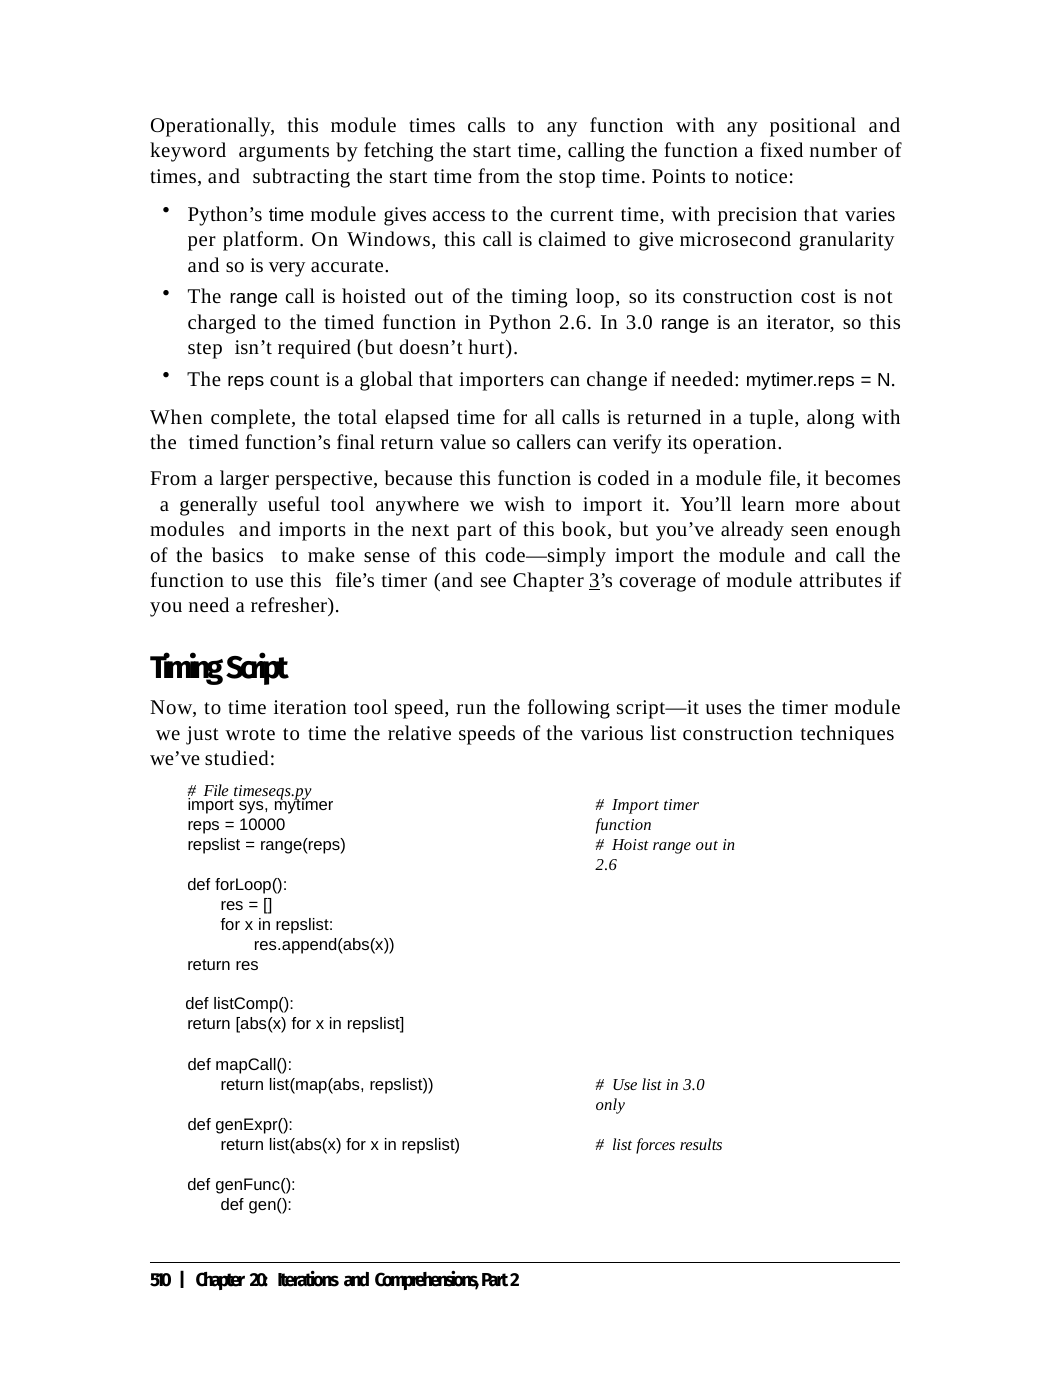

Operationally, this module times calls to any function with any positional and keyword  arguments by fetching the start time, calling the function a fixed number of times, and  subtracting the start time from the stop time. Points to notice:
Python’s time module gives access to the current time, with precision that varies  per platform. On Windows, this call is claimed to give microsecond granularity  and so is very accurate.
The range call is hoisted out of the timing loop, so its construction cost is not  charged to the timed function in Python 2.6. In 3.0 range is an iterator, so this step  isn’t required (but doesn’t hurt).
The reps count is a global that importers can change if needed: mytimer.reps = N.
When complete, the total elapsed time for all calls is returned in a tuple, along with the  timed function’s final return value so callers can verify its operation.
From a larger perspective, because this function is coded in a module file, it becomes  a generally useful tool anywhere we wish to import it. You’ll learn more about modules  and imports in the next part of this book, but you’ve already seen enough of the basics  to make sense of this code—simply import the module and call the function to use this  file’s timer (and see Chapter 3’s coverage of module attributes if you need a refresher).

Timing Script
Now, to time iteration tool speed, run the following script—it uses the timer module  we just wrote to time the relative speeds of the various list construction techniques  we’ve studied:
# File timeseqs.py
import sys, mytimer  reps = 10000
repslist = range(reps)
# Import timer function
# Hoist range out in 2.6
def forLoop():  res = []
for x in repslist:  res.append(abs(x))
return res

def listComp():
return [abs(x) for x in repslist]
def mapCall():
return list(map(abs, repslist))
# Use list in 3.0 only
def genExpr():
return list(abs(x) for x in repslist)
# list forces results
def genFunc():  def gen():

510  |  Chapter 20:  Iterations and Comprehensions, Part 2